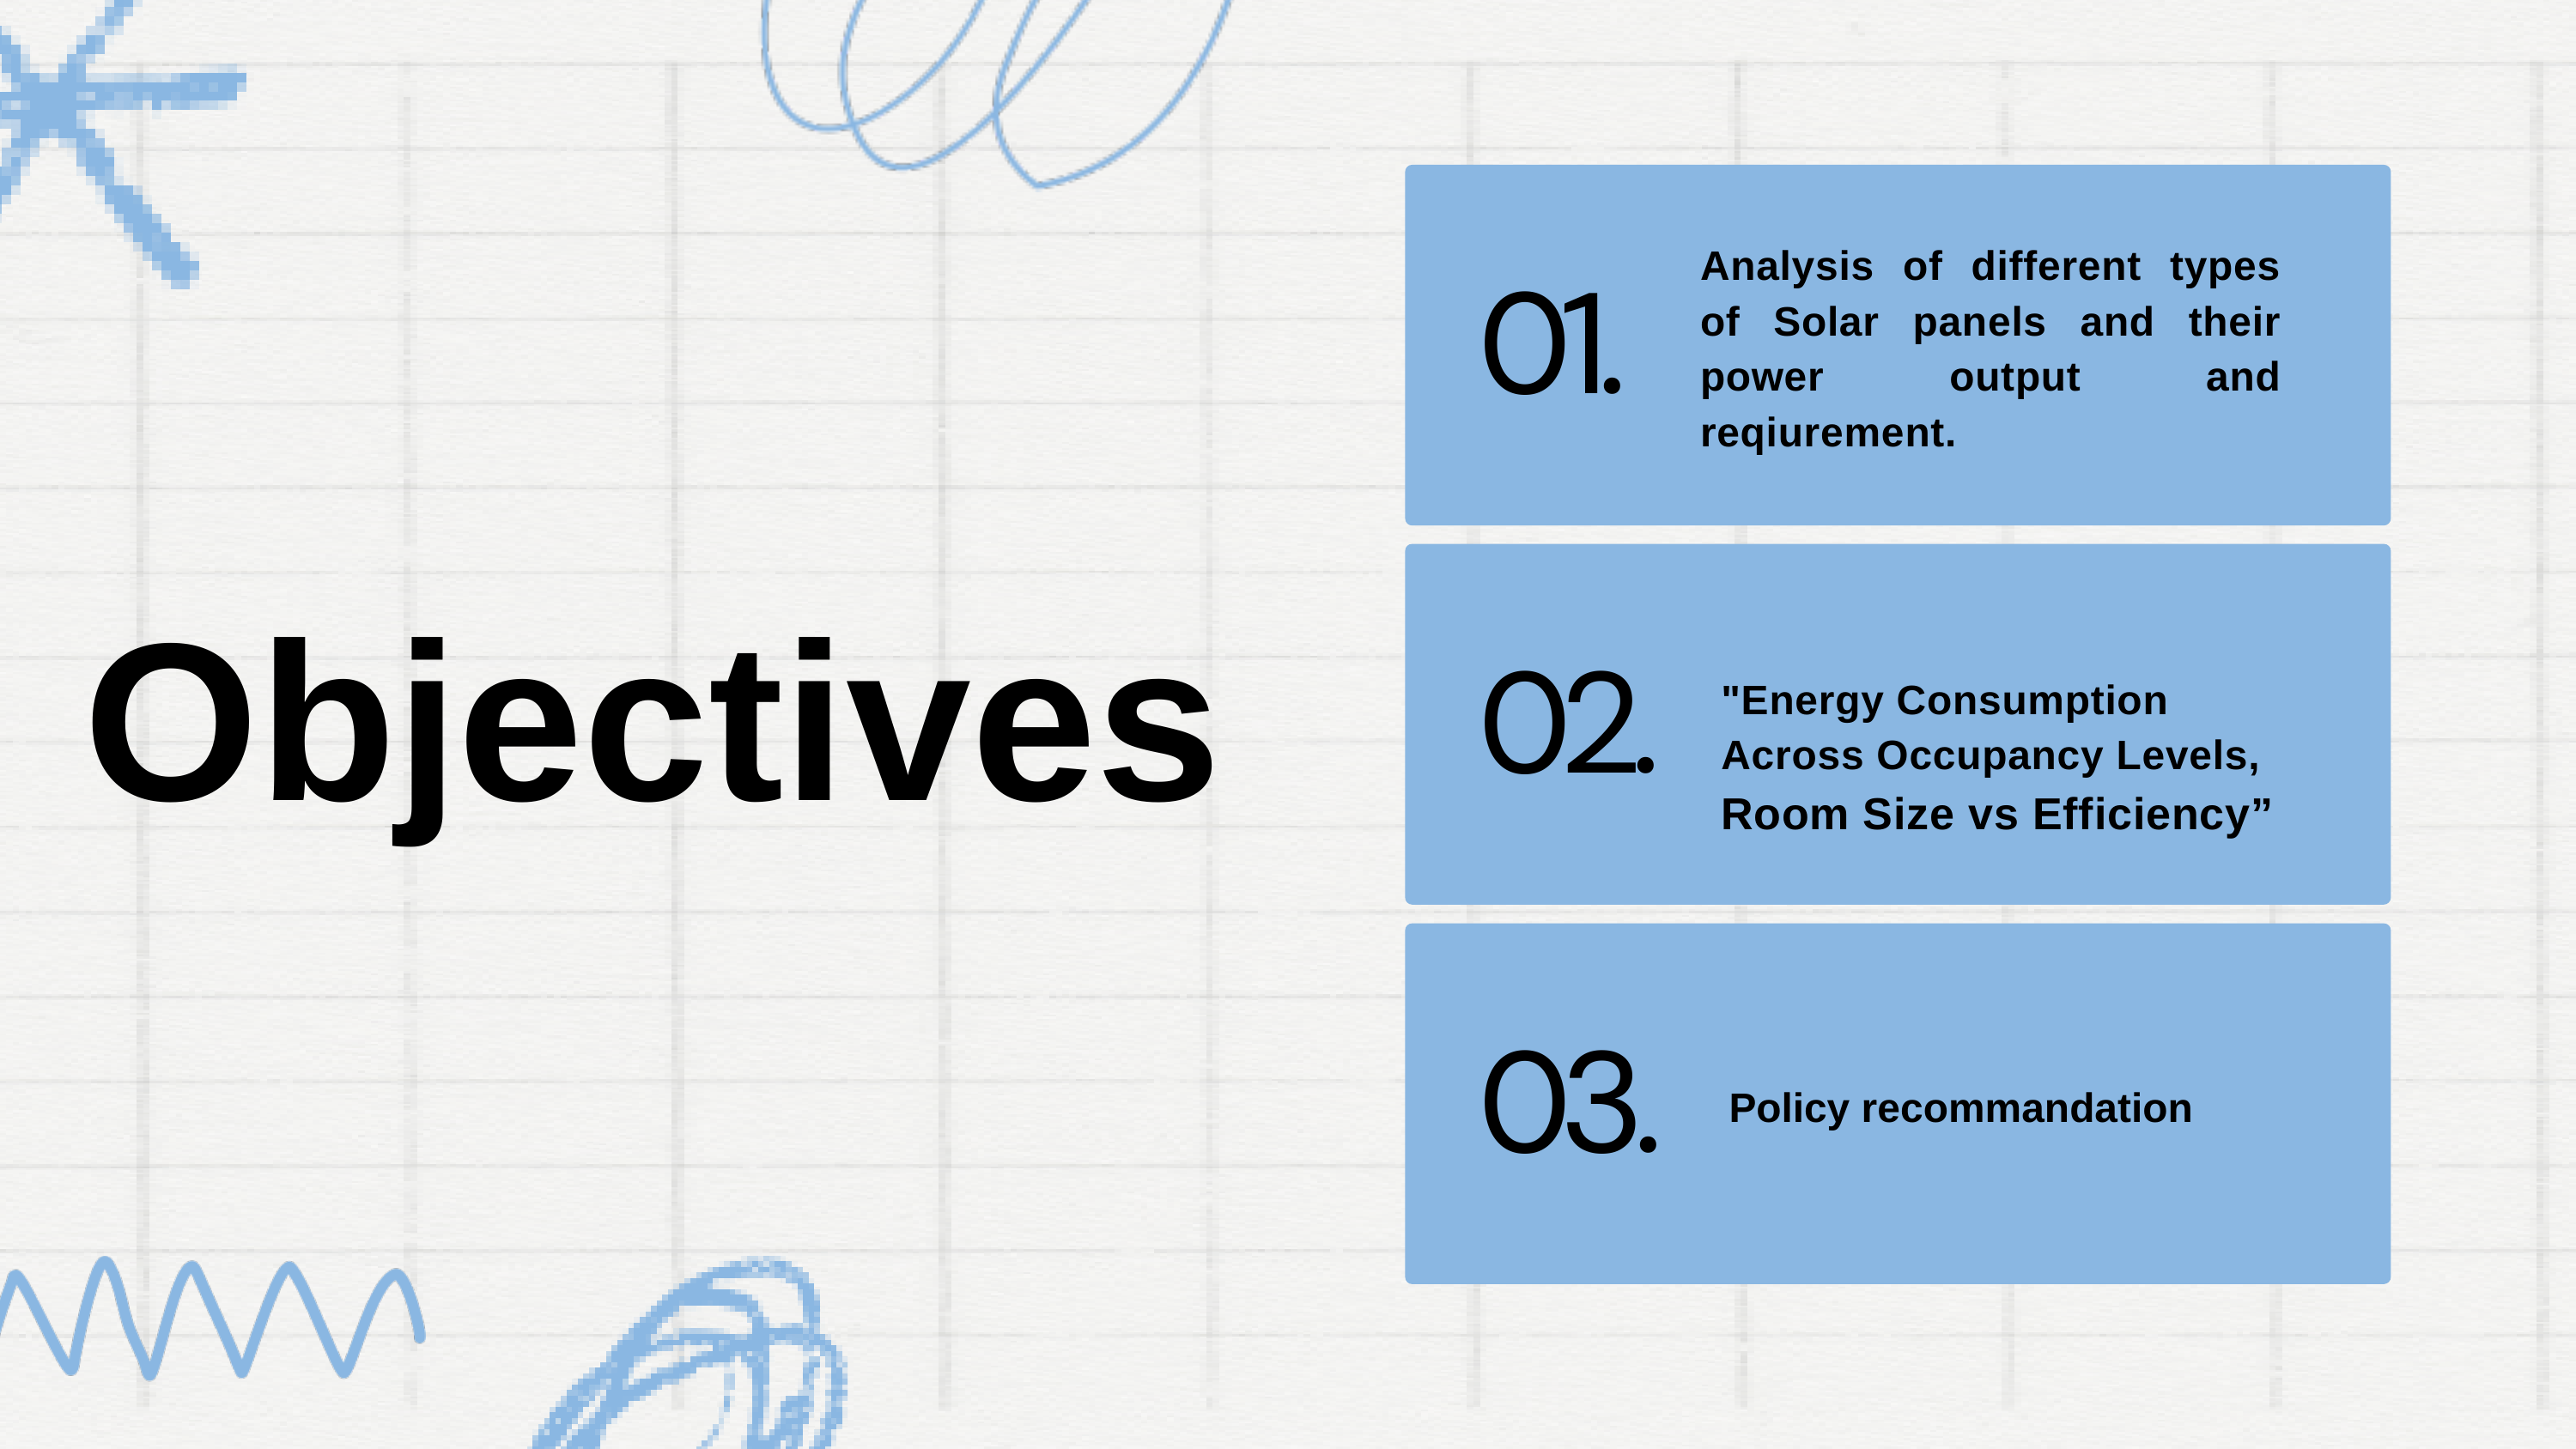

Analysis of different types of Solar panels and their power output and reqiurement.
01.

Objectives
02.
"Energy Consumption Across Occupancy Levels,
Room Size vs Efficiency”

03.
Policy recommandation